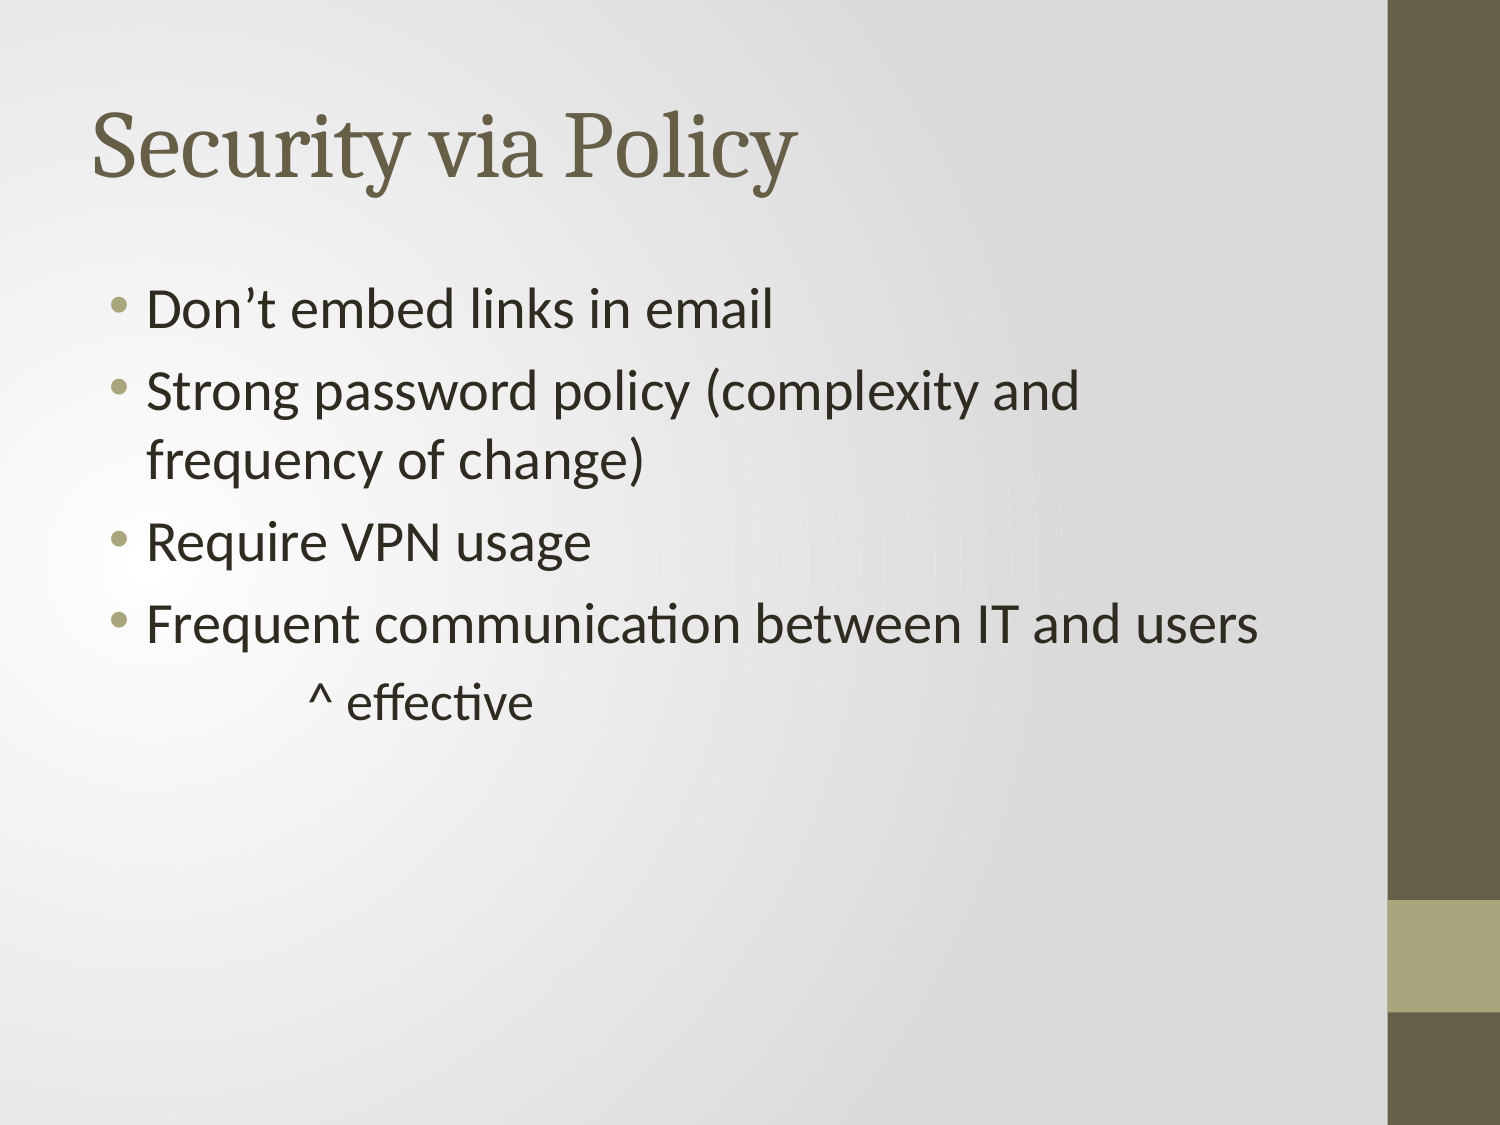

# Security via Policy
Don’t embed links in email
Strong password policy (complexity and frequency of change)
Require VPN usage
Frequent communication between IT and users
^ effective